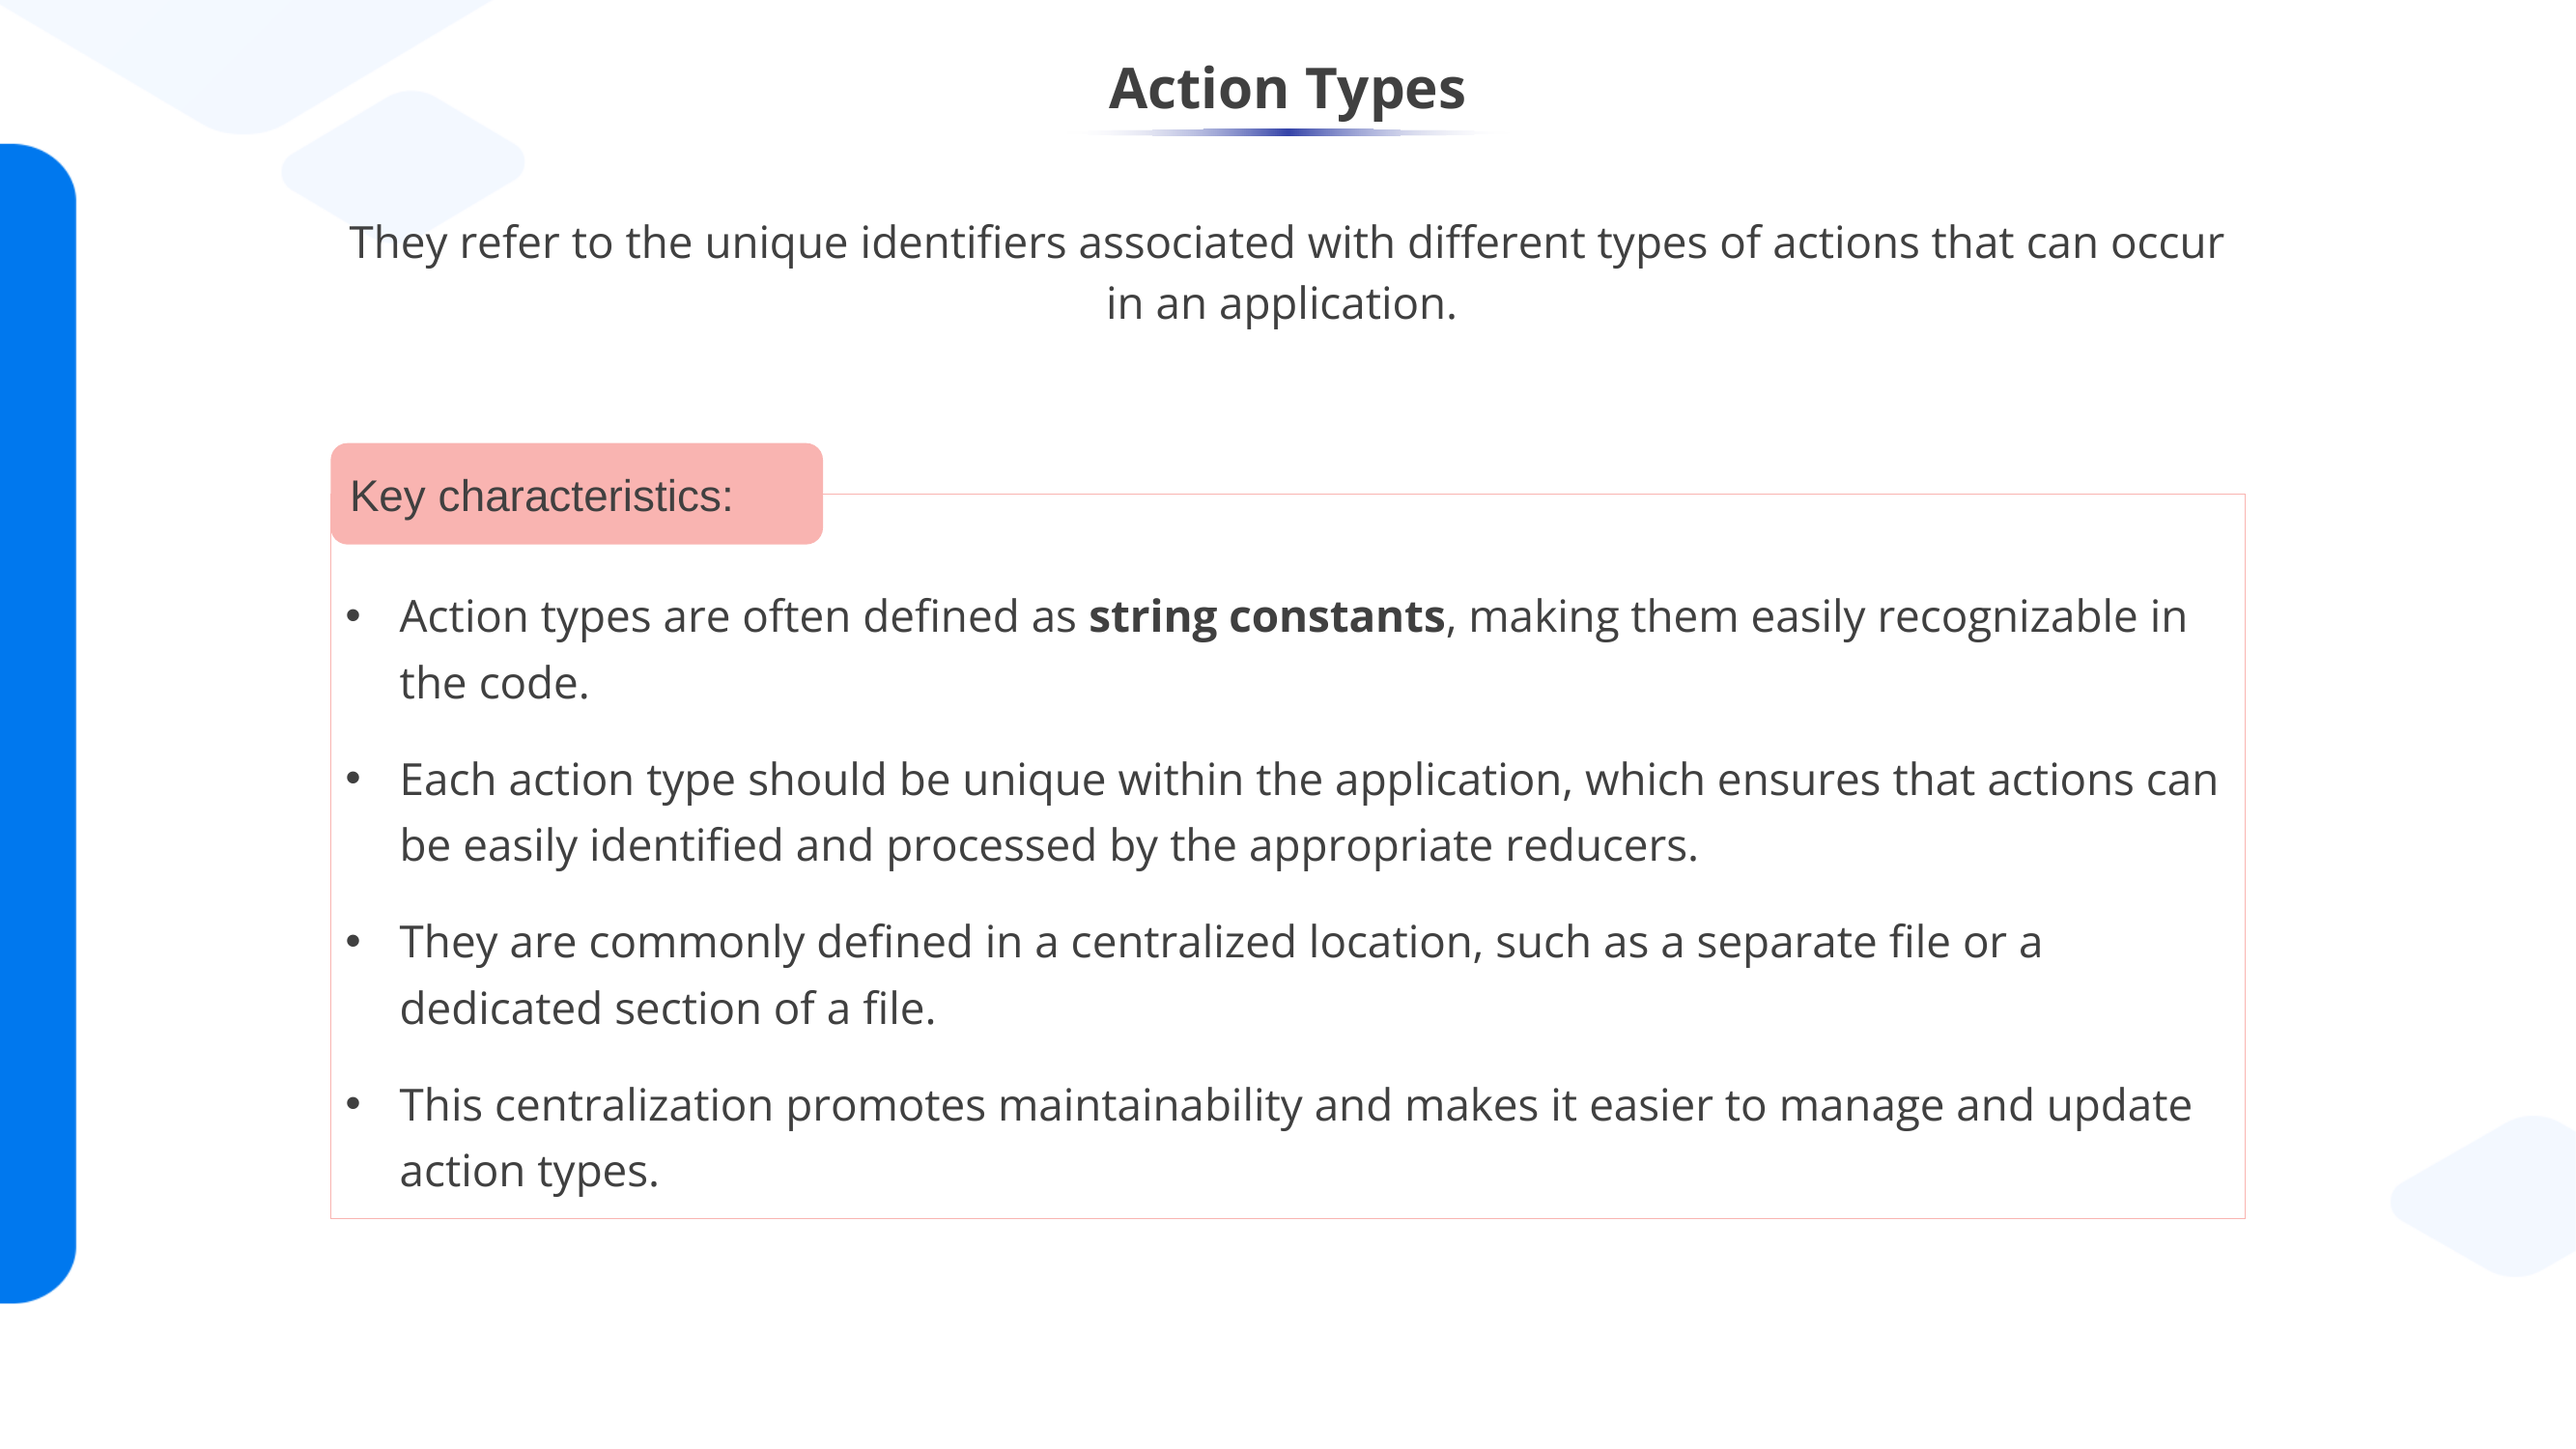

# Action Types

They refer to the unique identifiers associated with different types of actions that can occur in an application.

Key characteristics:

Action types are often defined as string constants, making them easily recognizable in the code.

Each action type should be unique within the application, which ensures that actions can be easily identified and processed by the appropriate reducers.

They are commonly defined in a centralized location, such as a separate file or a dedicated section of a file.

This centralization promotes maintainability and makes it easier to manage and update action types.